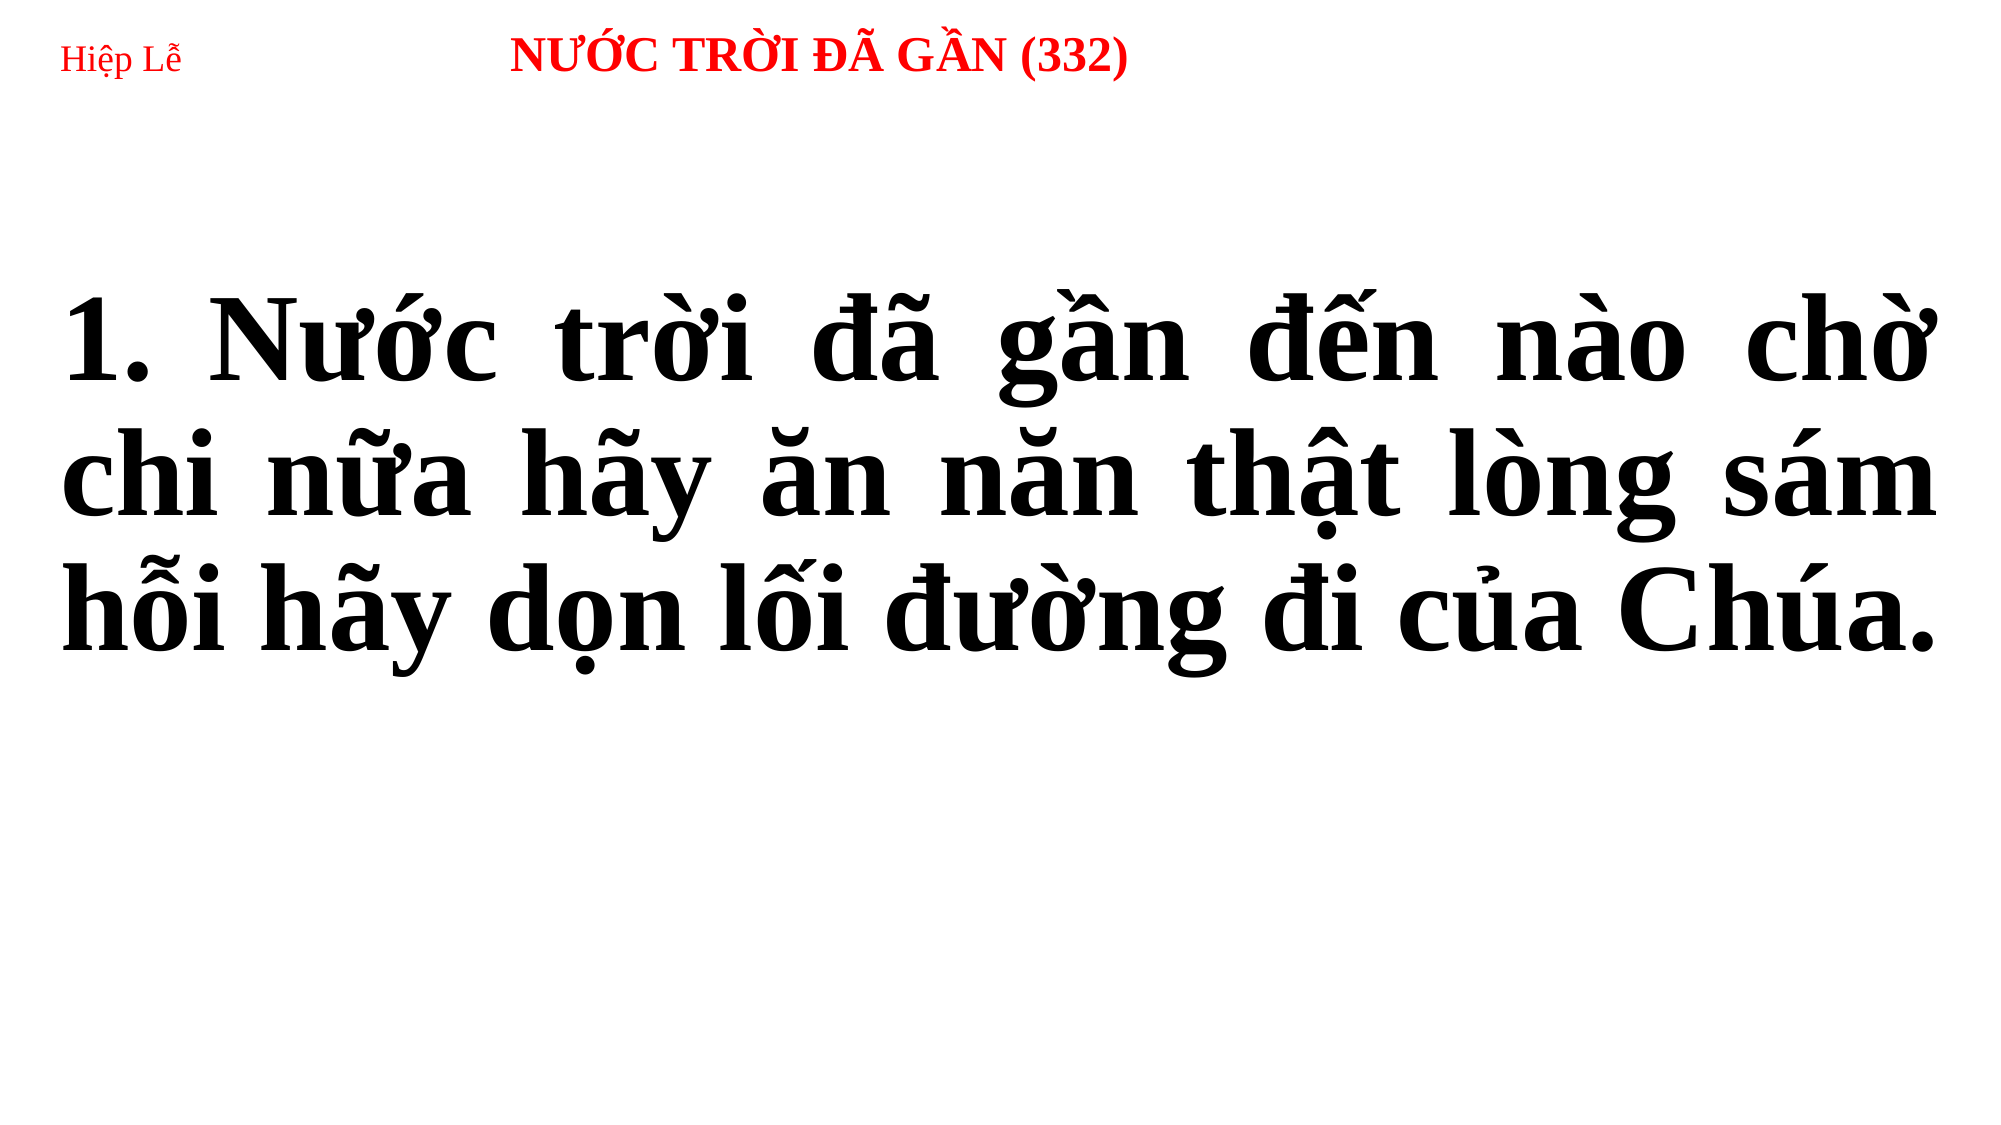

# Hiệp Lễ                       	NƯỚC TRỜI ĐÃ GẦN (332)
1. Nước trời đã gần đến nào chờ chi nữa hãy ăn năn thật lòng sám hỗi hãy dọn lối đường đi của Chúa.